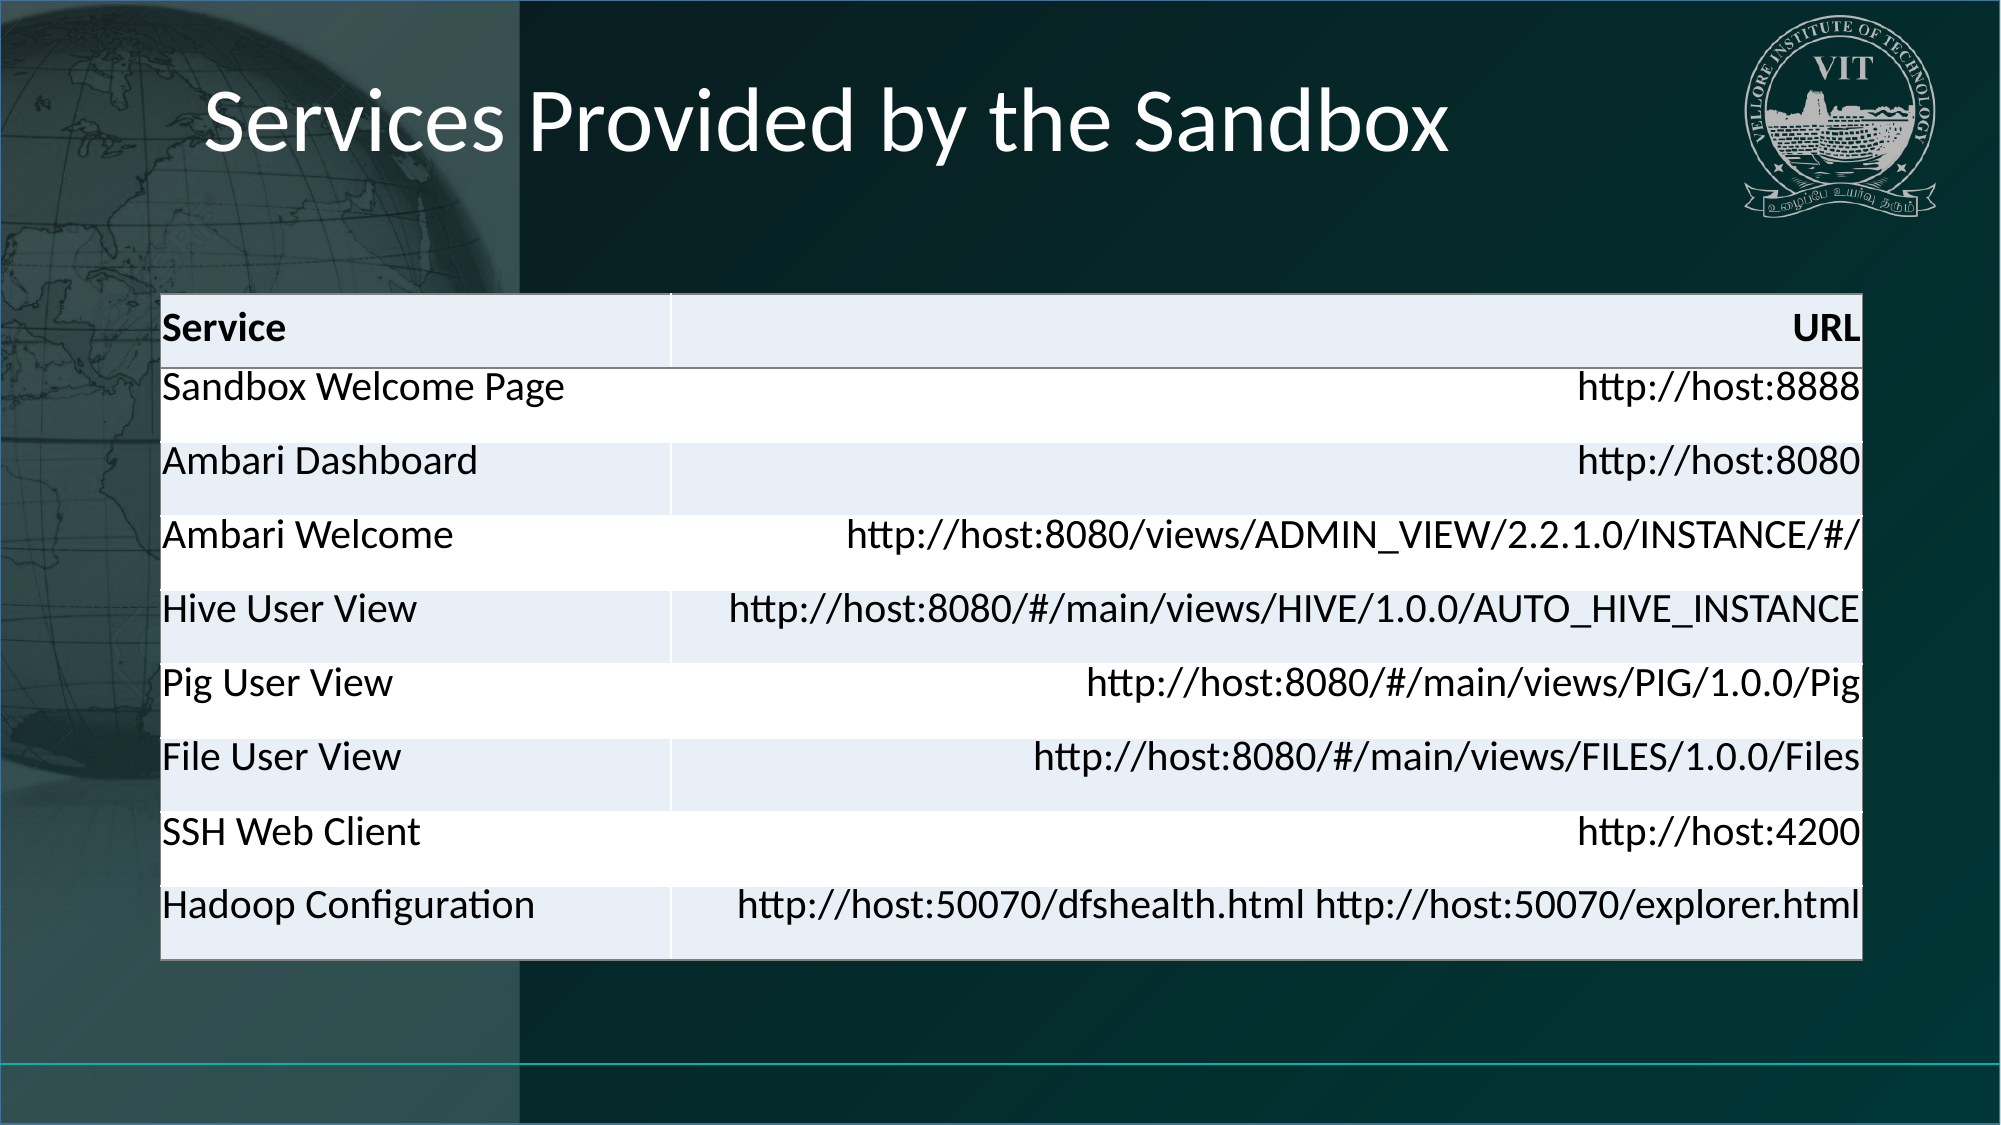

# Services Provided by the Sandbox
| Service | URL |
| --- | --- |
| Sandbox Welcome Page | http://host:8888 |
| Ambari Dashboard | http://host:8080 |
| Ambari Welcome | http://host:8080/views/ADMIN\_VIEW/2.2.1.0/INSTANCE/#/ |
| Hive User View | http://host:8080/#/main/views/HIVE/1.0.0/AUTO\_HIVE\_INSTANCE |
| Pig User View | http://host:8080/#/main/views/PIG/1.0.0/Pig |
| File User View | http://host:8080/#/main/views/FILES/1.0.0/Files |
| SSH Web Client | http://host:4200 |
| Hadoop Configuration | http://host:50070/dfshealth.html http://host:50070/explorer.html |